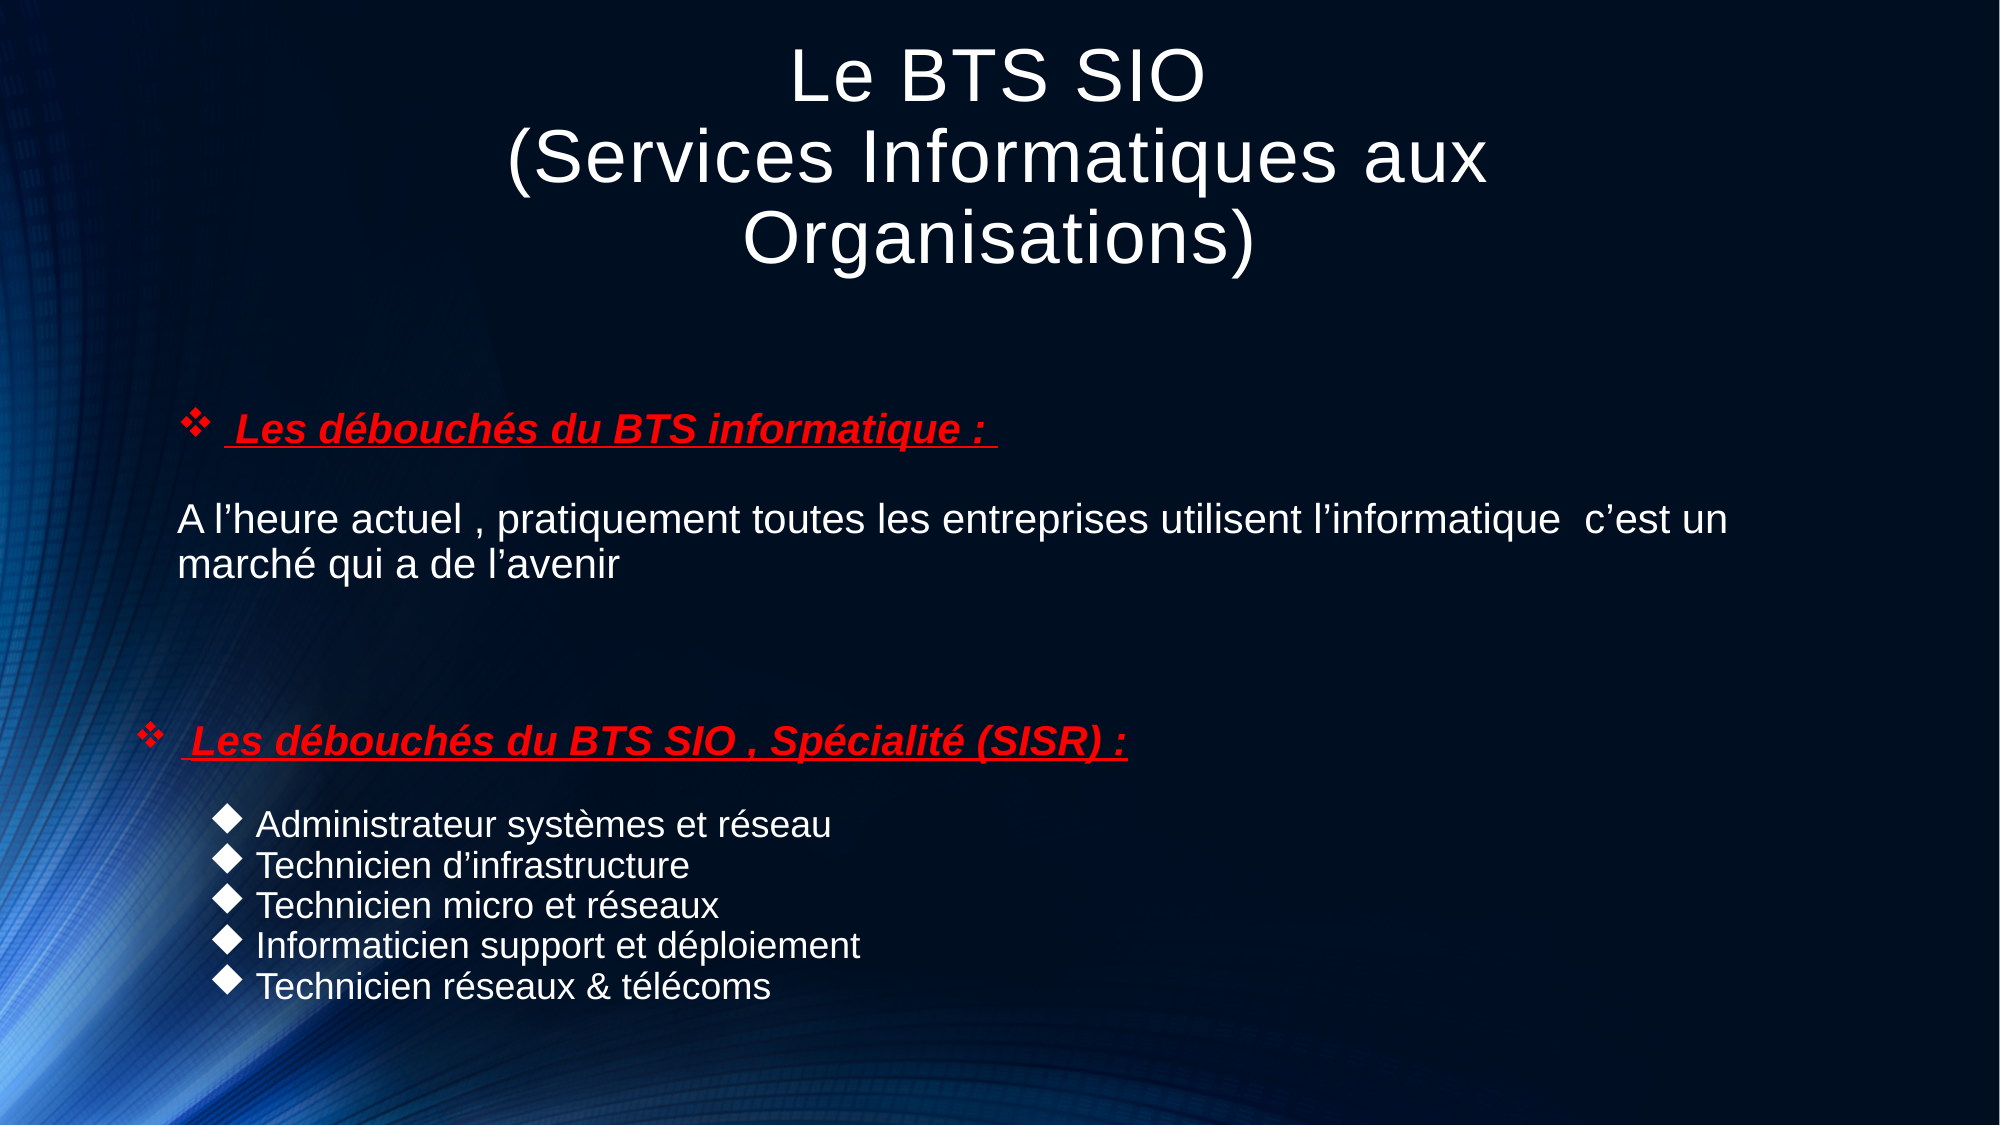

# Le BTS SIO (Services Informatiques aux Organisations)
 Les débouchés du BTS informatique :

A l’heure actuel , pratiquement toutes les entreprises utilisent l’informatique  c’est un marché qui a de l’avenir
 Les débouchés du BTS SIO , Spécialité (SISR) :

Administrateur systèmes et réseau
Technicien d’infrastructure
Technicien micro et réseaux
Informaticien support et déploiement
Technicien réseaux & télécoms